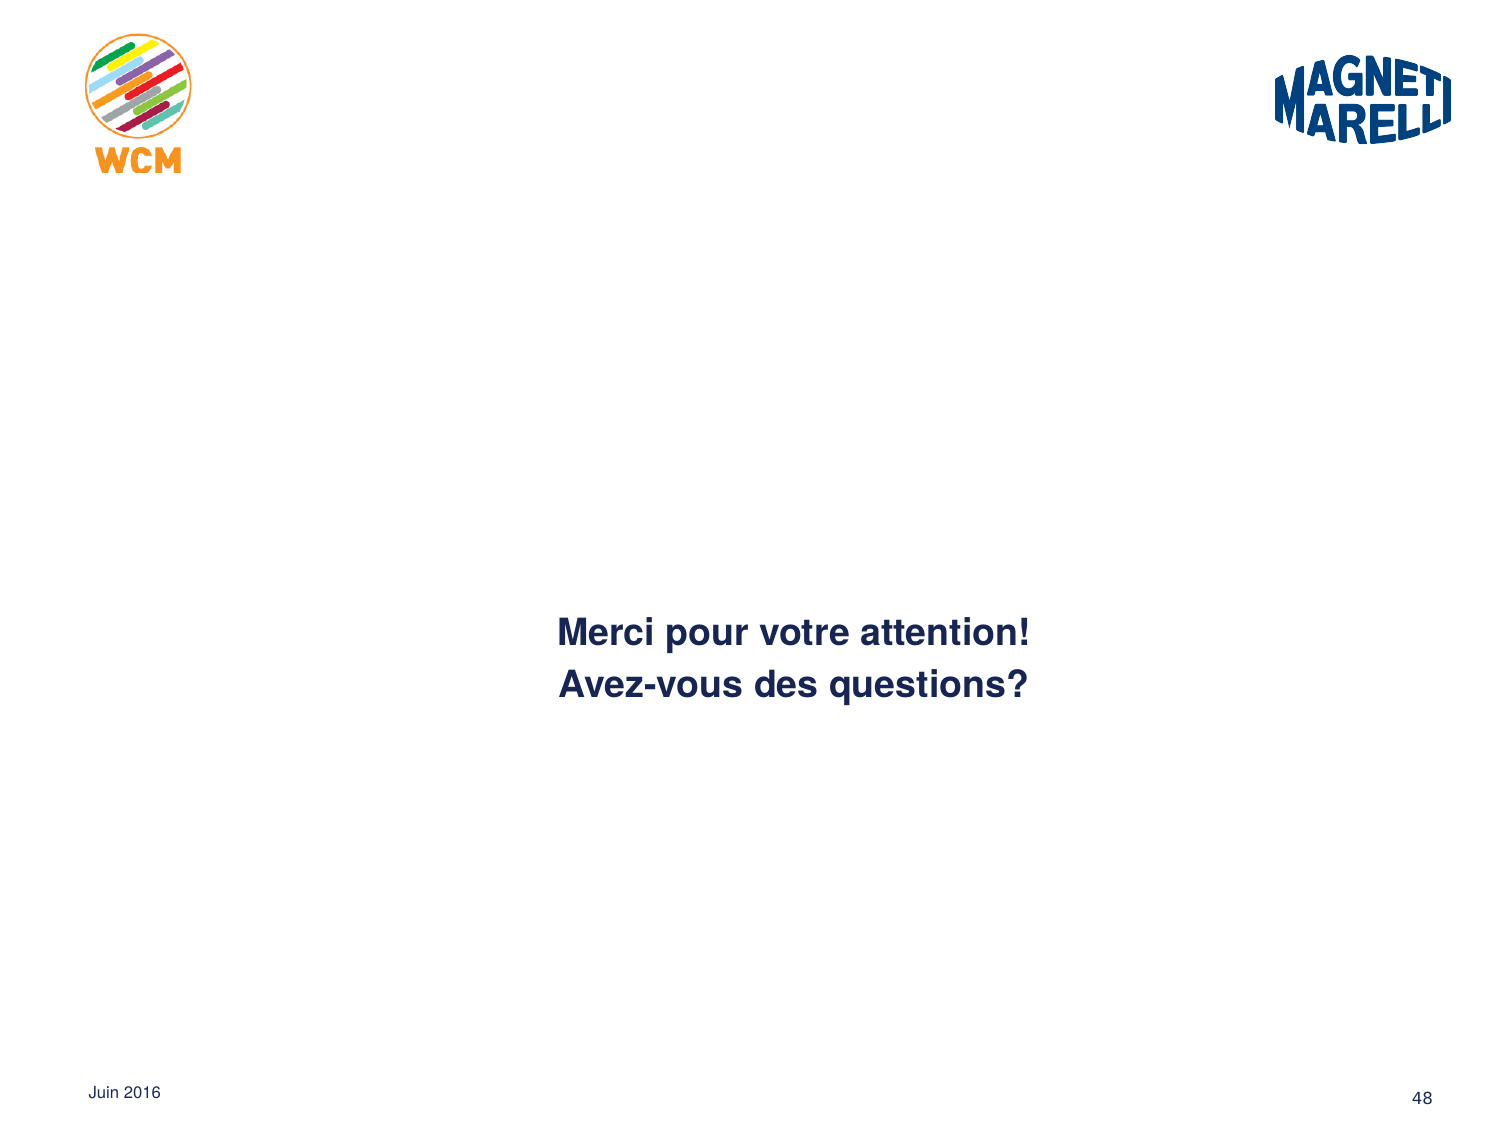

Merci pour votre attention!
Avez-vous des questions?

48
Juin 2016